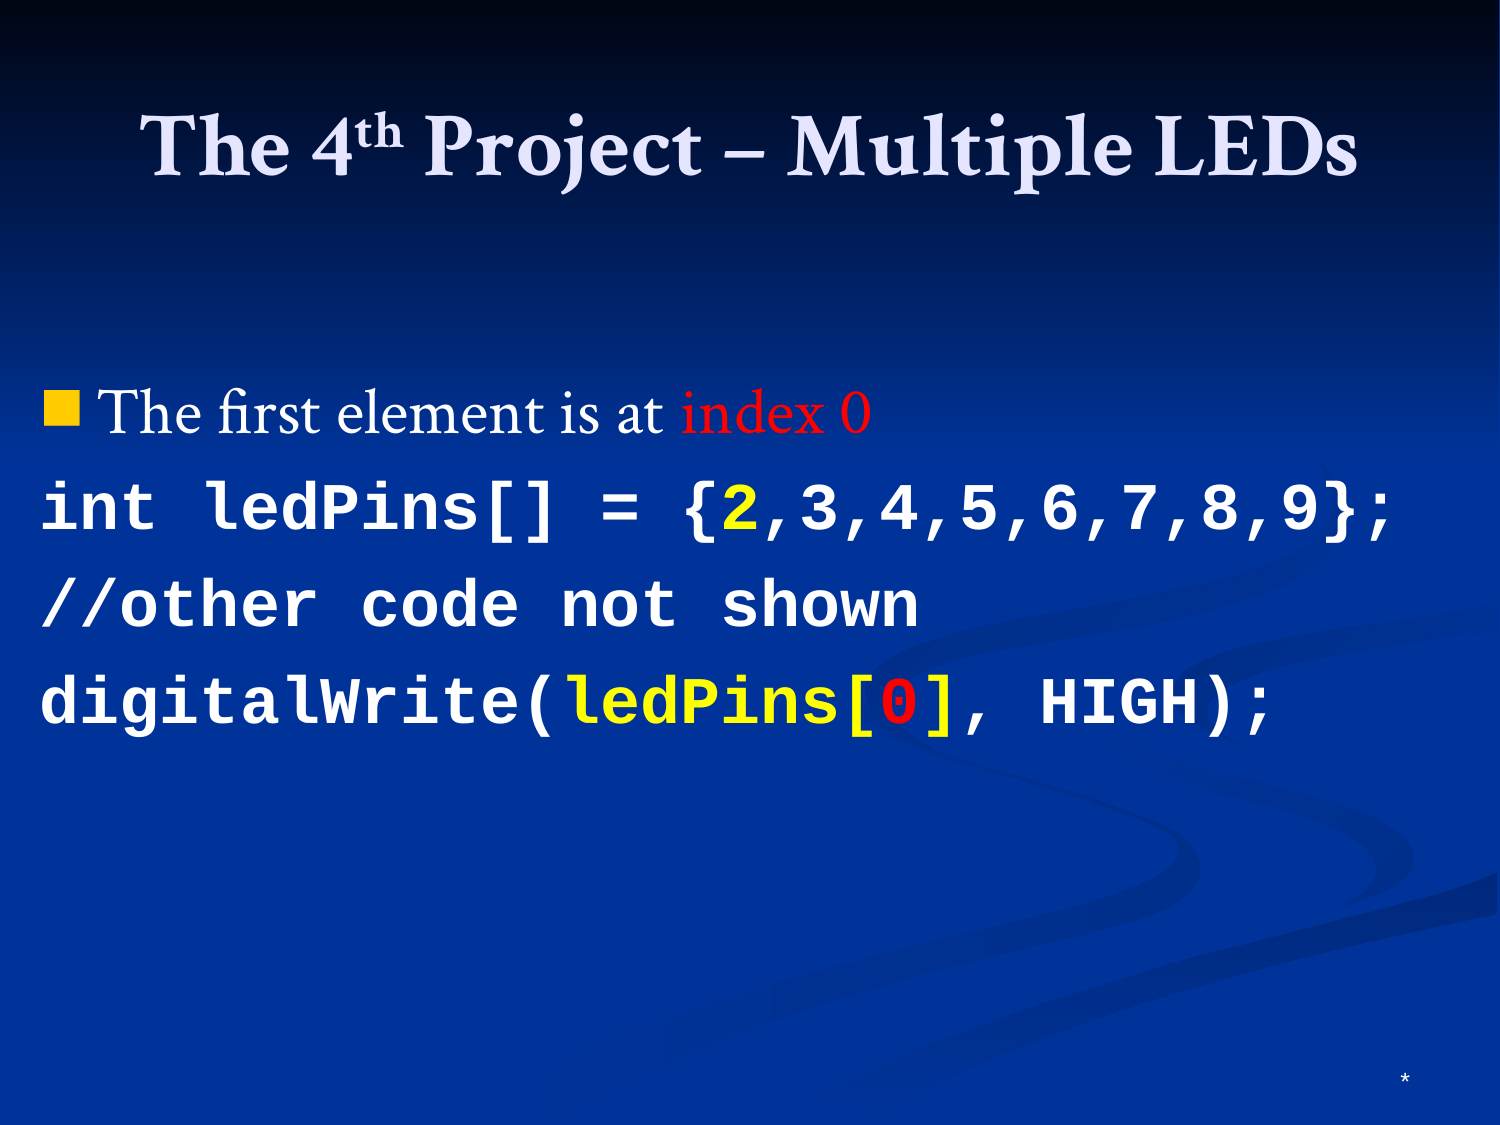

The 4th Project – Multiple LEDs

The first element is at index 0
int ledPins[] = {2,3,4,5,6,7,8,9};
//other code not shown
digitalWrite(ledPins[0], HIGH);
*